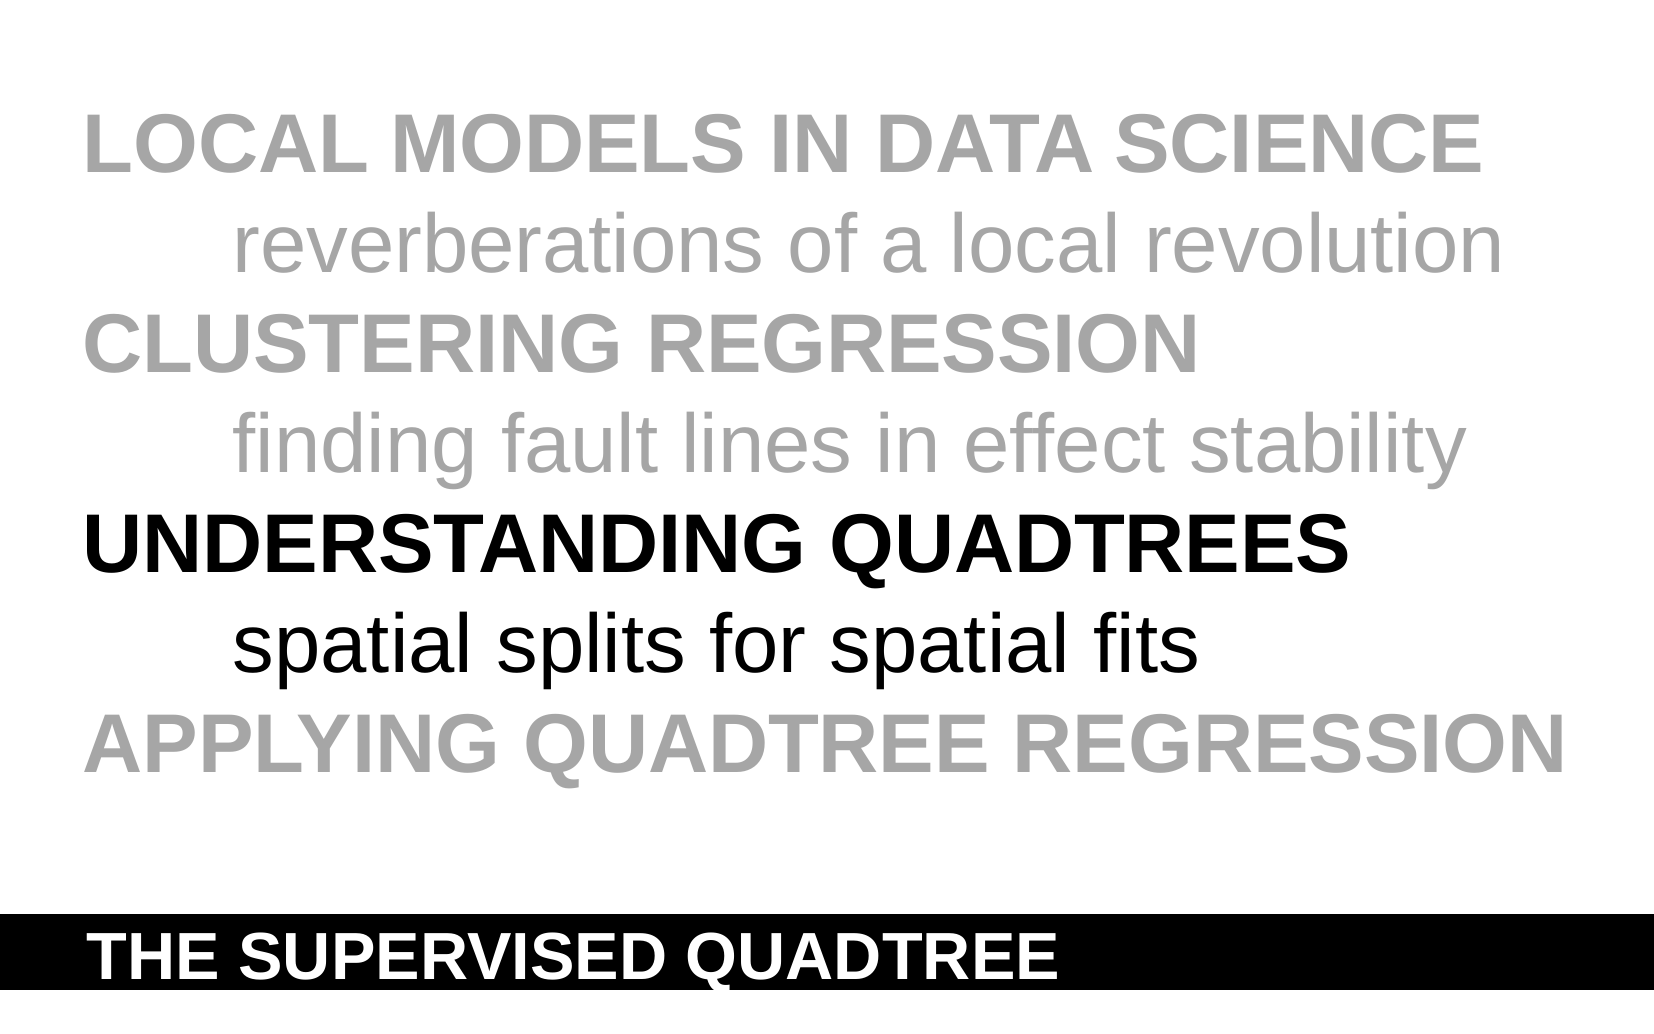

LOCAL MODELS IN DATA SCIENCE
	reverberations of a local revolution
CLUSTERING REGRESSION
	finding fault lines in effect stability
UNDERSTANDING QUADTREES
	spatial splits for spatial fits
APPLYING QUADTREE REGRESSION
THE SUPERVISED QUADTREE